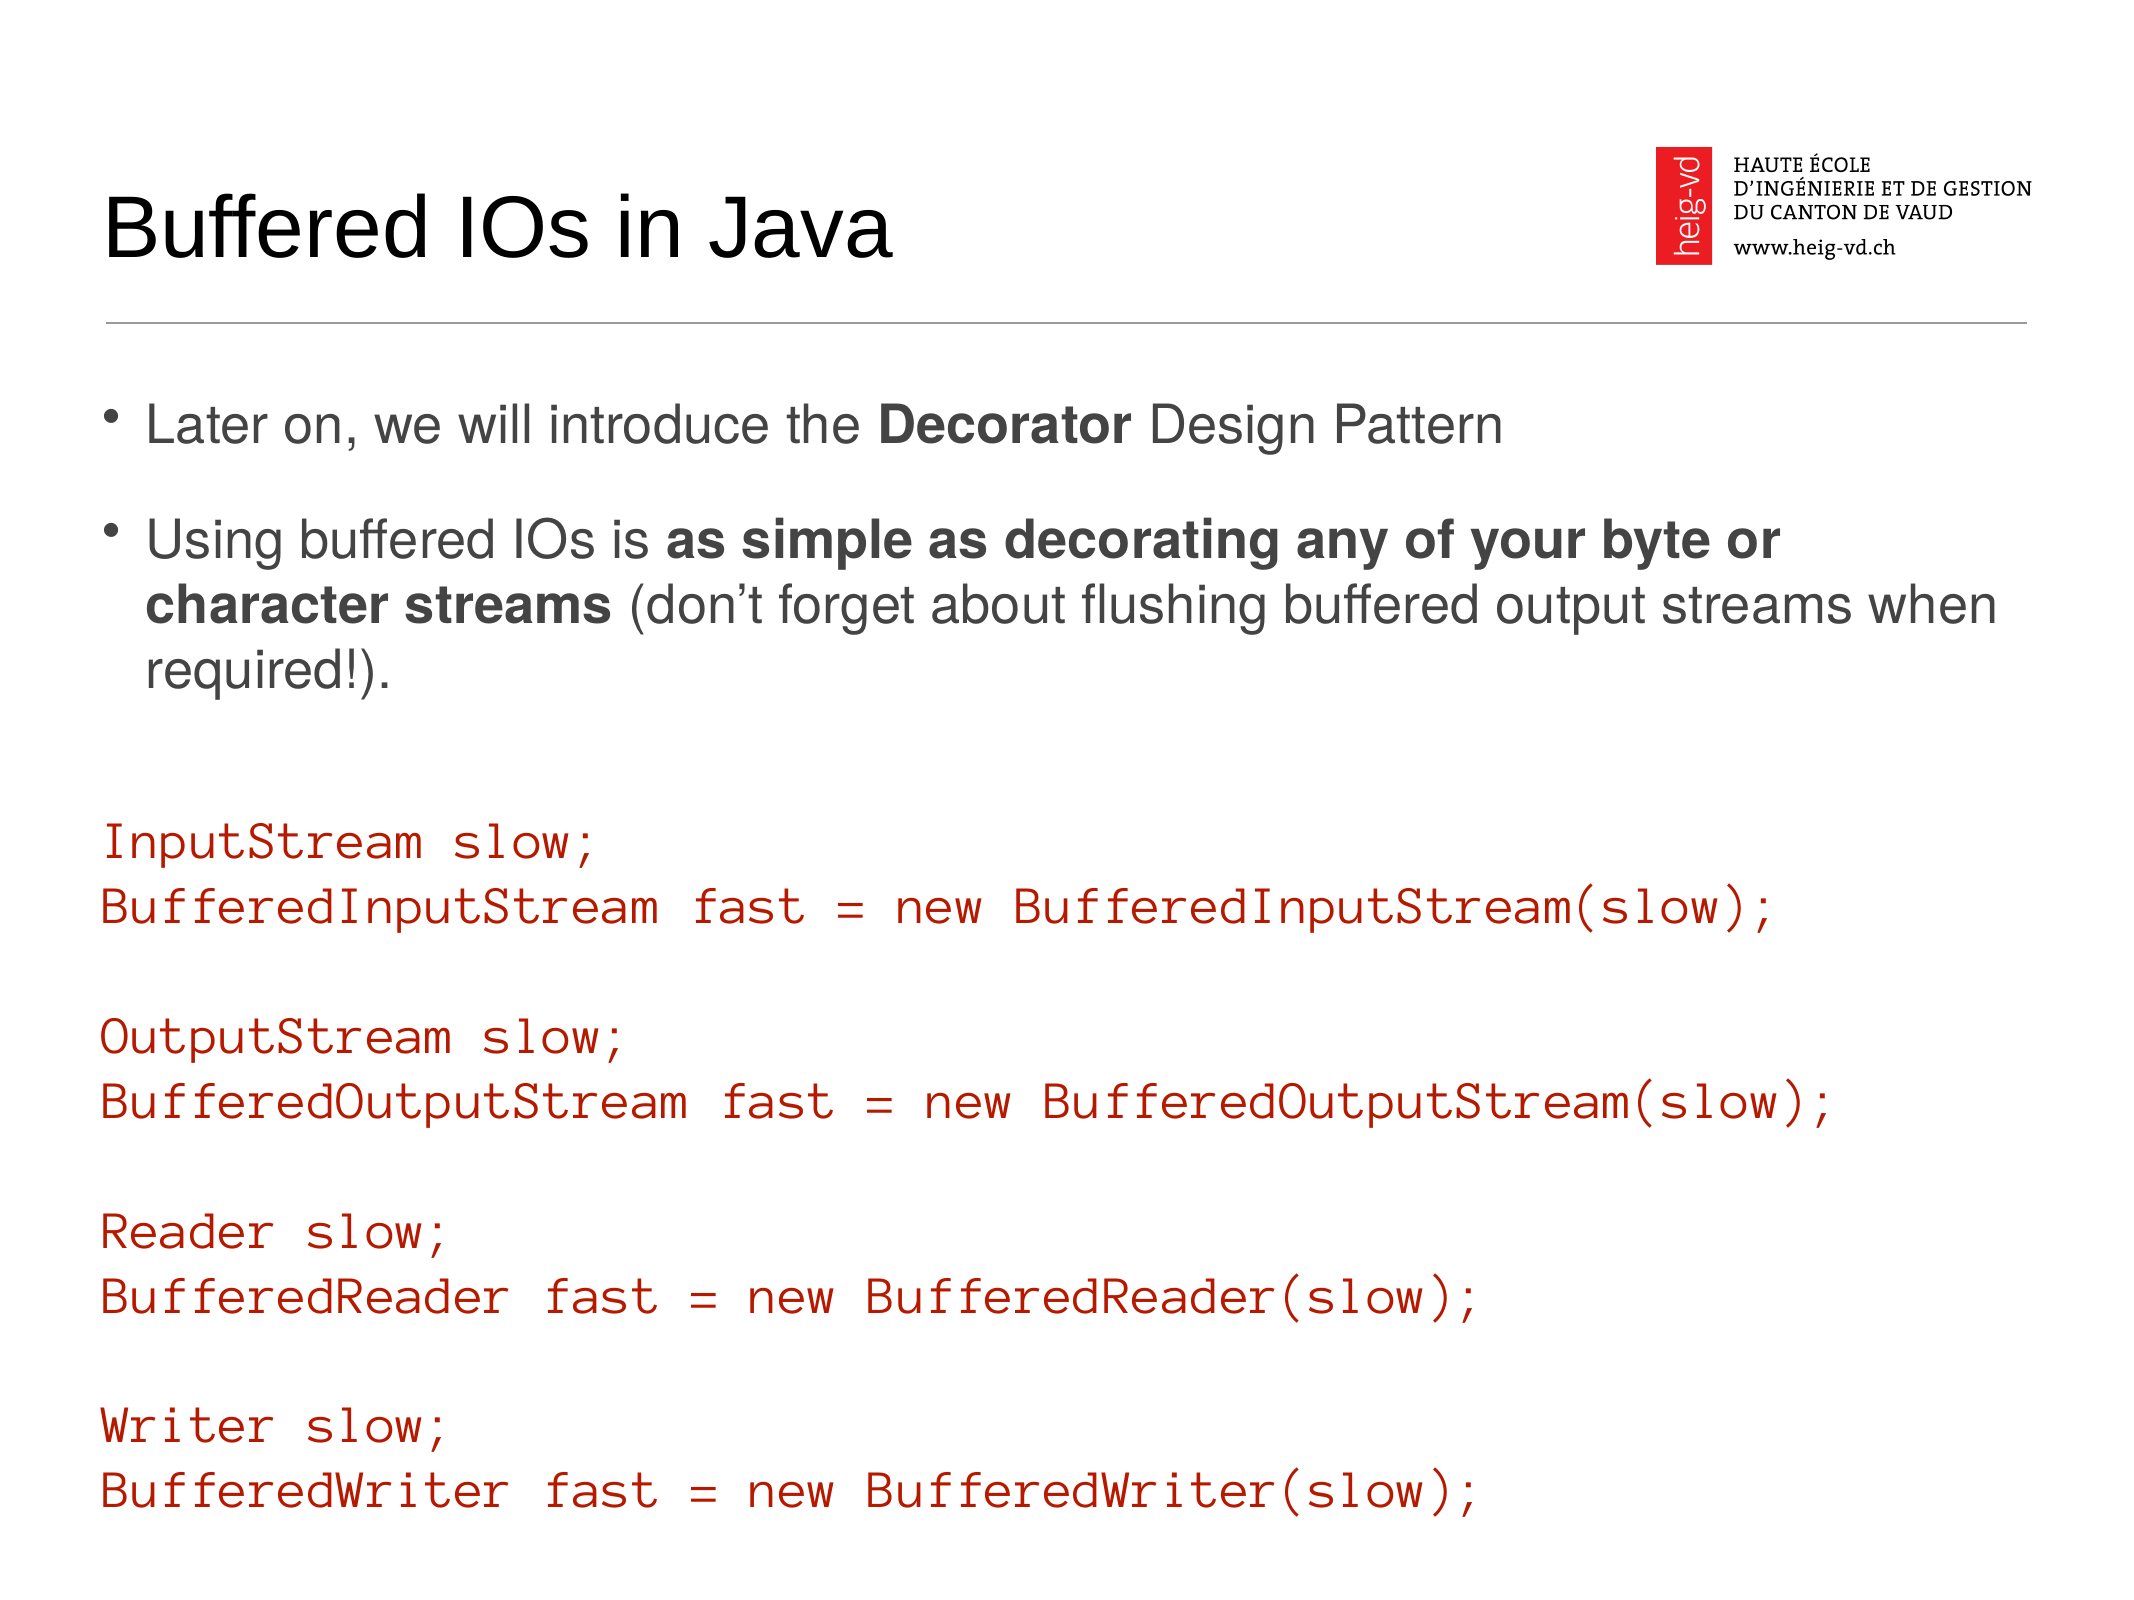

# Buffered IOs in Java
Later on, we will introduce the Decorator Design Pattern
Using buffered IOs is as simple as decorating any of your byte or character streams (don’t forget about flushing buffered output streams when required!).
InputStream slow;
BufferedInputStream fast = new BufferedInputStream(slow);

OutputStream slow;
BufferedOutputStream fast = new BufferedOutputStream(slow);

Reader slow;
BufferedReader fast = new BufferedReader(slow);

Writer slow;
BufferedWriter fast = new BufferedWriter(slow);